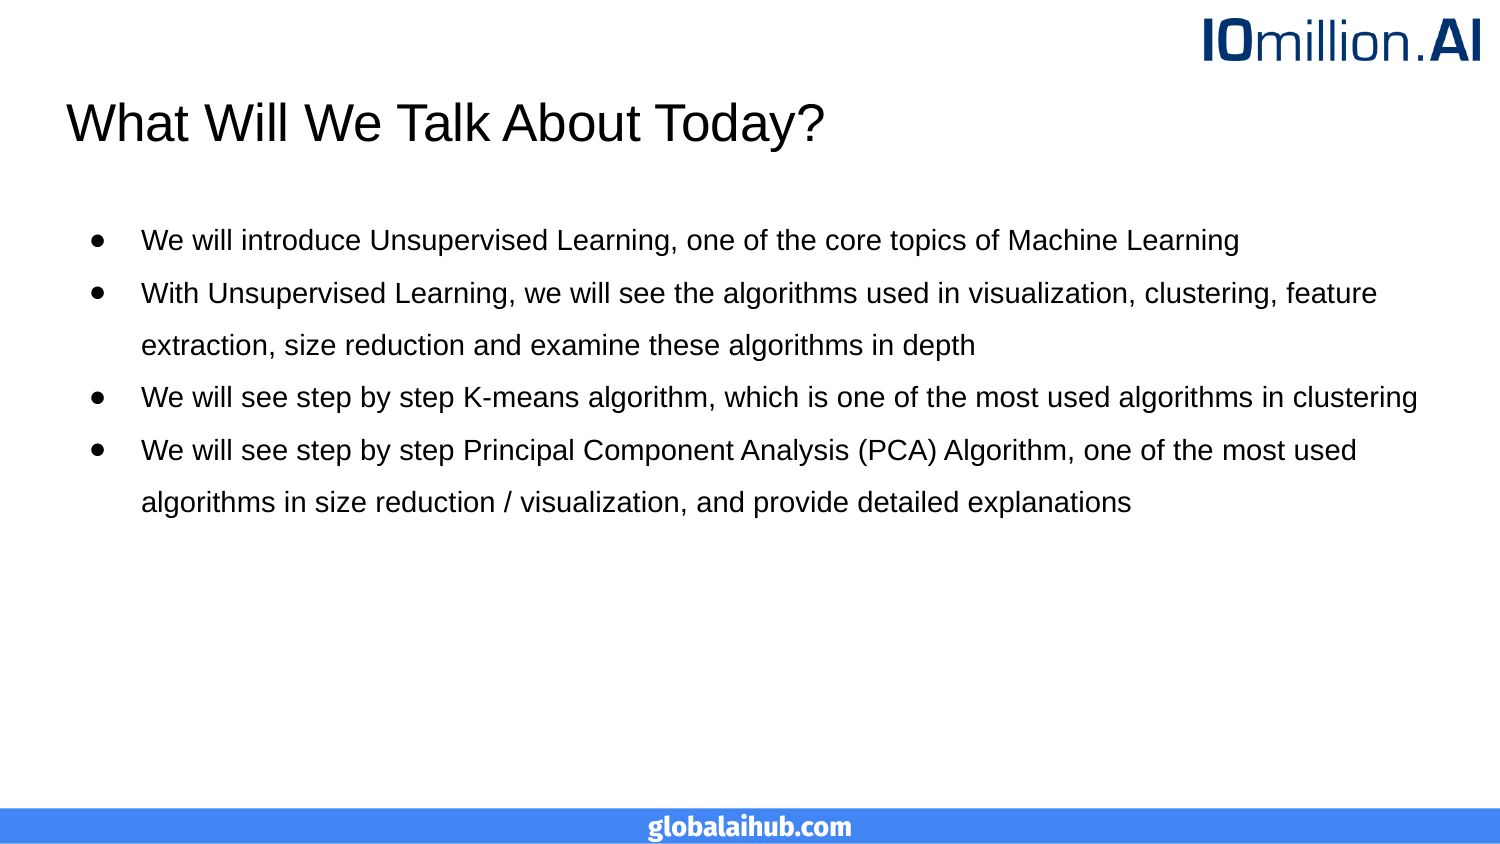

# What Will We Talk About Today?
We will introduce Unsupervised Learning, one of the core topics of Machine Learning
With Unsupervised Learning, we will see the algorithms used in visualization, clustering, feature extraction, size reduction and examine these algorithms in depth
We will see step by step K-means algorithm, which is one of the most used algorithms in clustering
We will see step by step Principal Component Analysis (PCA) Algorithm, one of the most used algorithms in size reduction / visualization, and provide detailed explanations